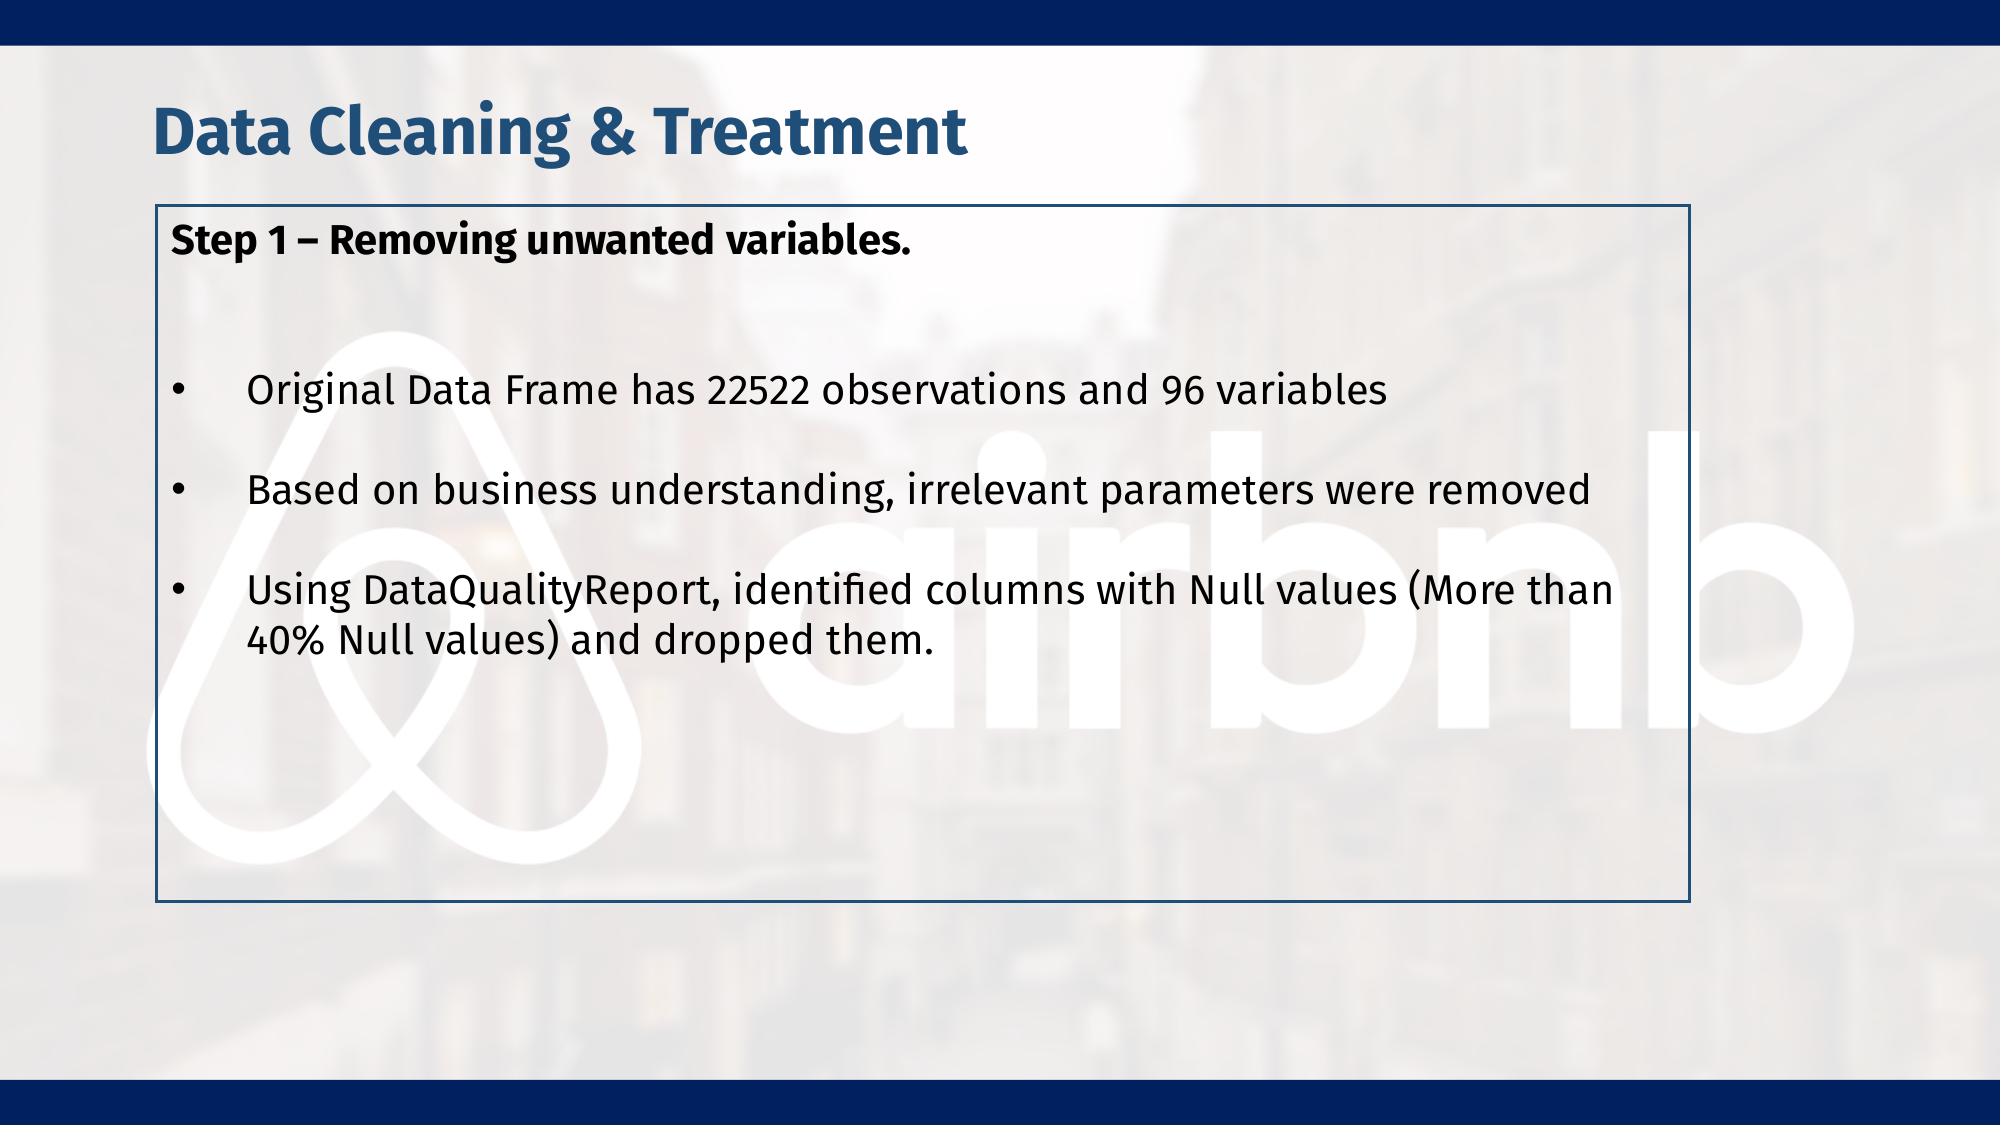

Data Cleaning & Treatment

Step 1 – Removing unwanted variables.

Original Data Frame has 22522 observations and 96 variables

Based on business understanding, irrelevant parameters were removed

Using DataQualityReport, identified columns with Null values (More than 40% Null values) and dropped them.